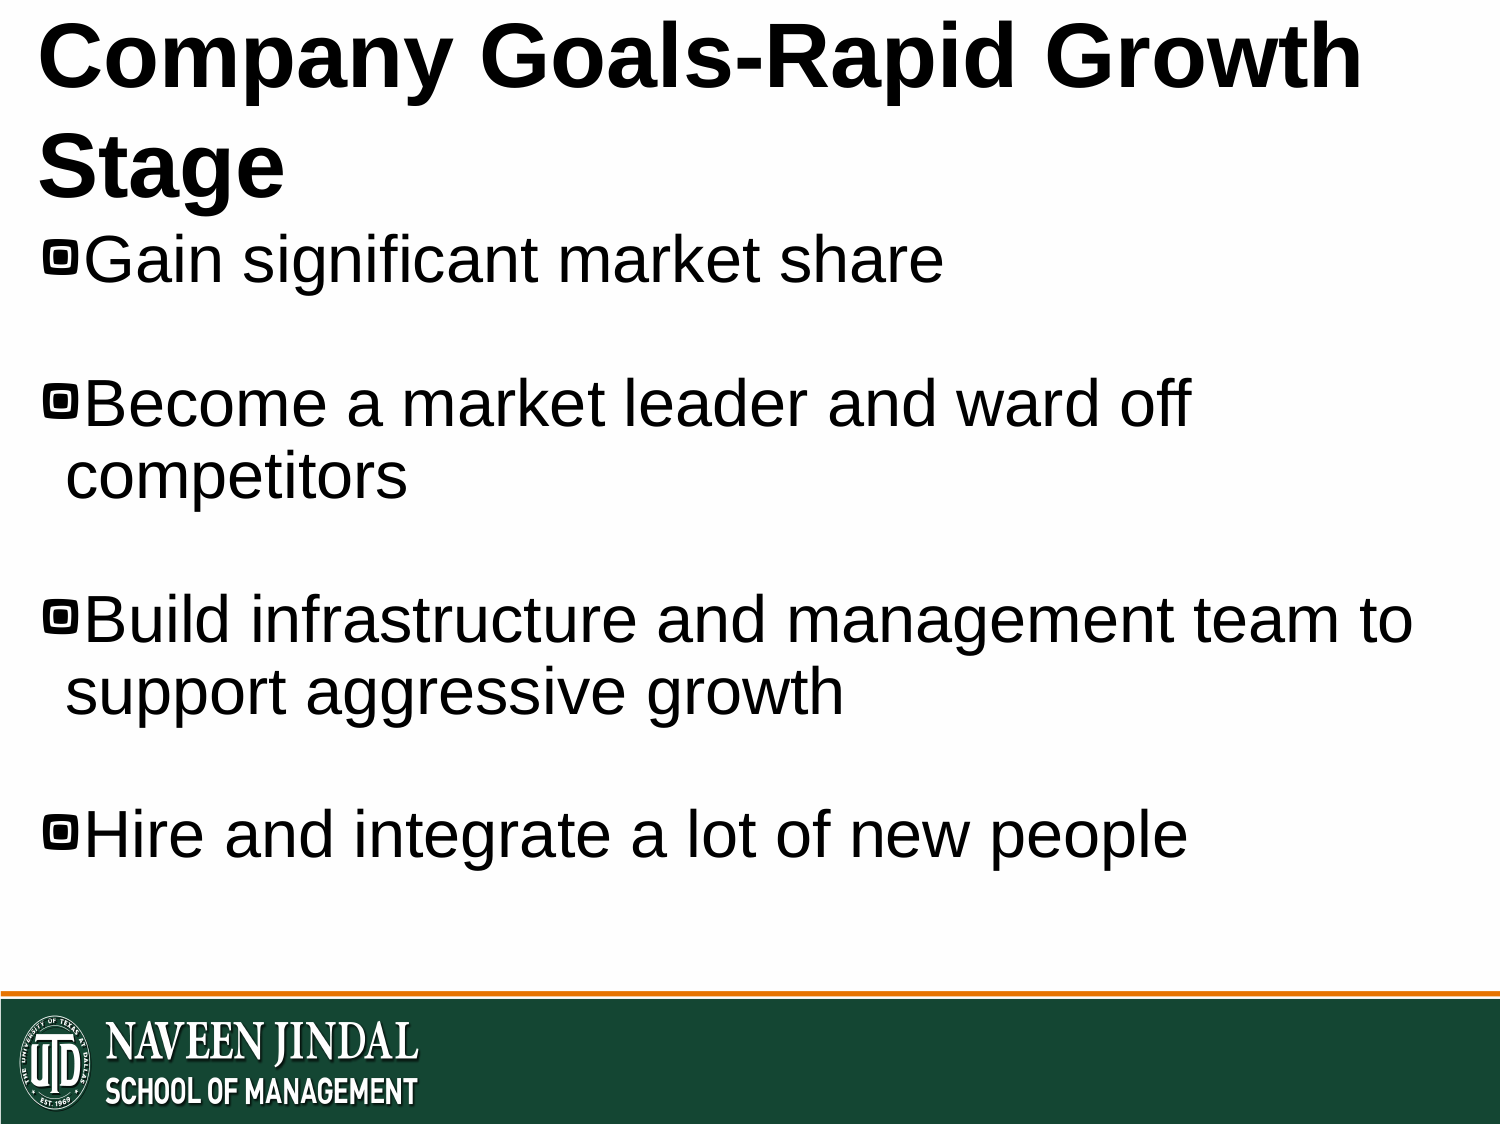

# Company Goals-Rapid Growth Stage

Gain significant market share

Become a market leader and ward off competitors

Build infrastructure and management team to support aggressive growth

Hire and integrate a lot of new people